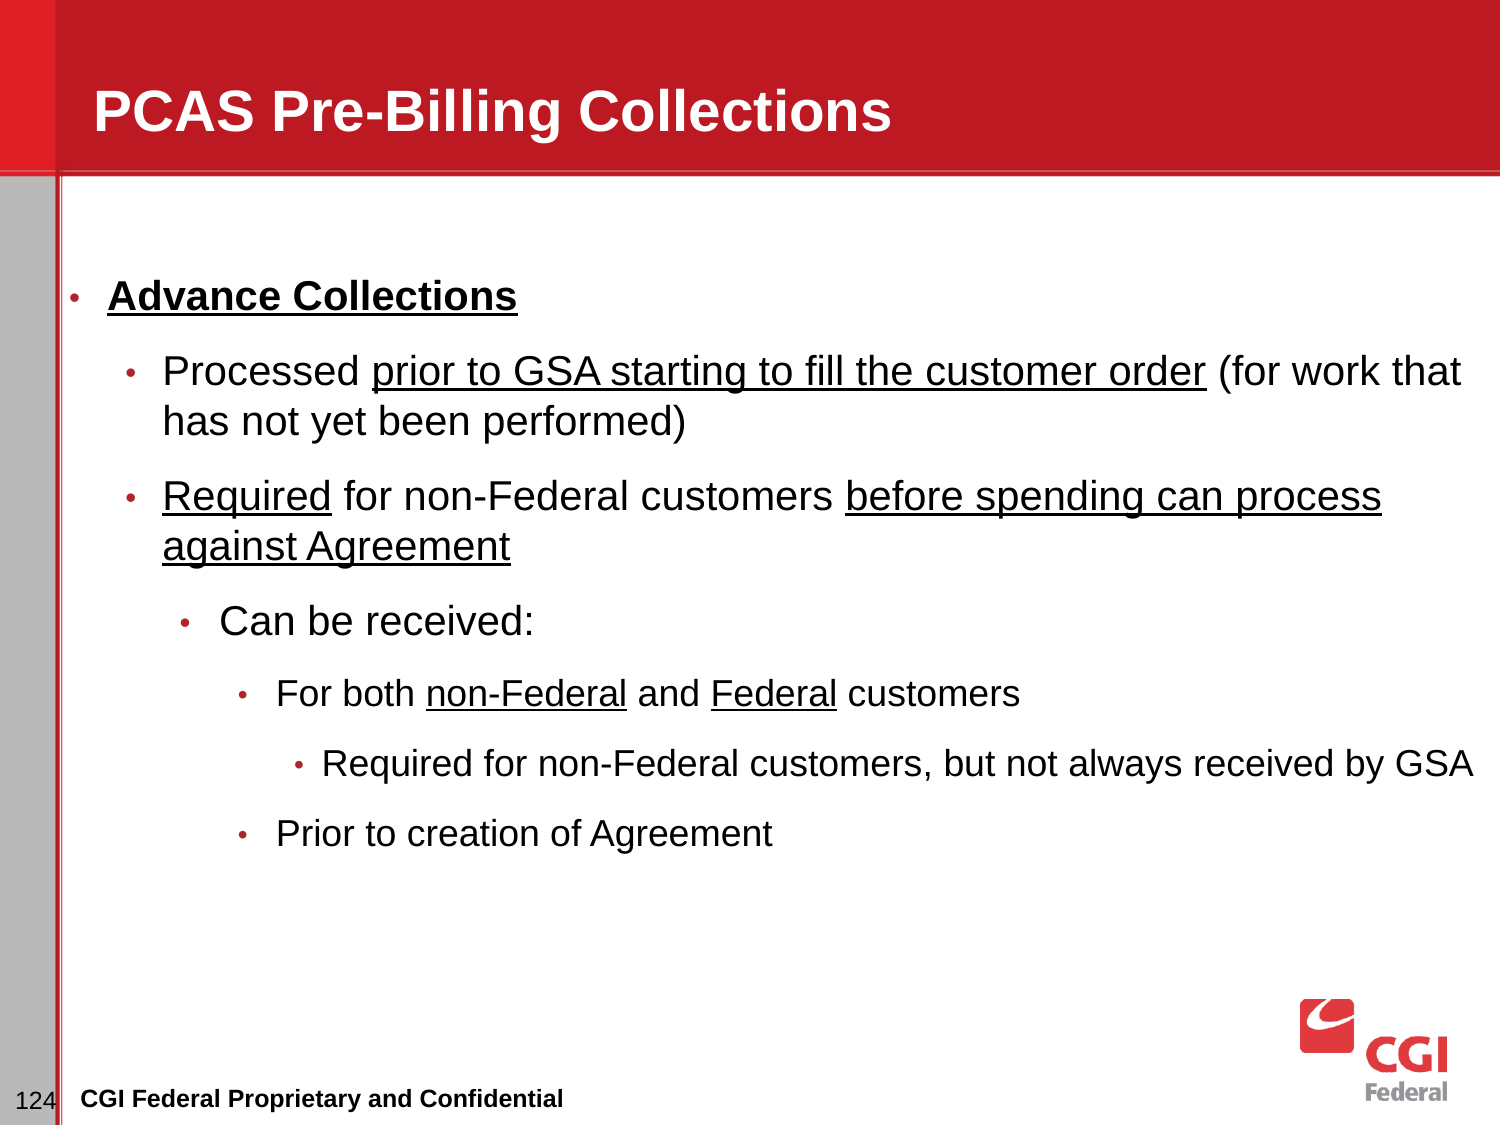

# PCAS Pre-Billing Collections
Advance Collections
Processed prior to GSA starting to fill the customer order (for work that has not yet been performed)
Required for non-Federal customers before spending can process against Agreement
Can be received:
For both non-Federal and Federal customers
Required for non-Federal customers, but not always received by GSA
Prior to creation of Agreement

CGI Federal Proprietary and Confidential
124